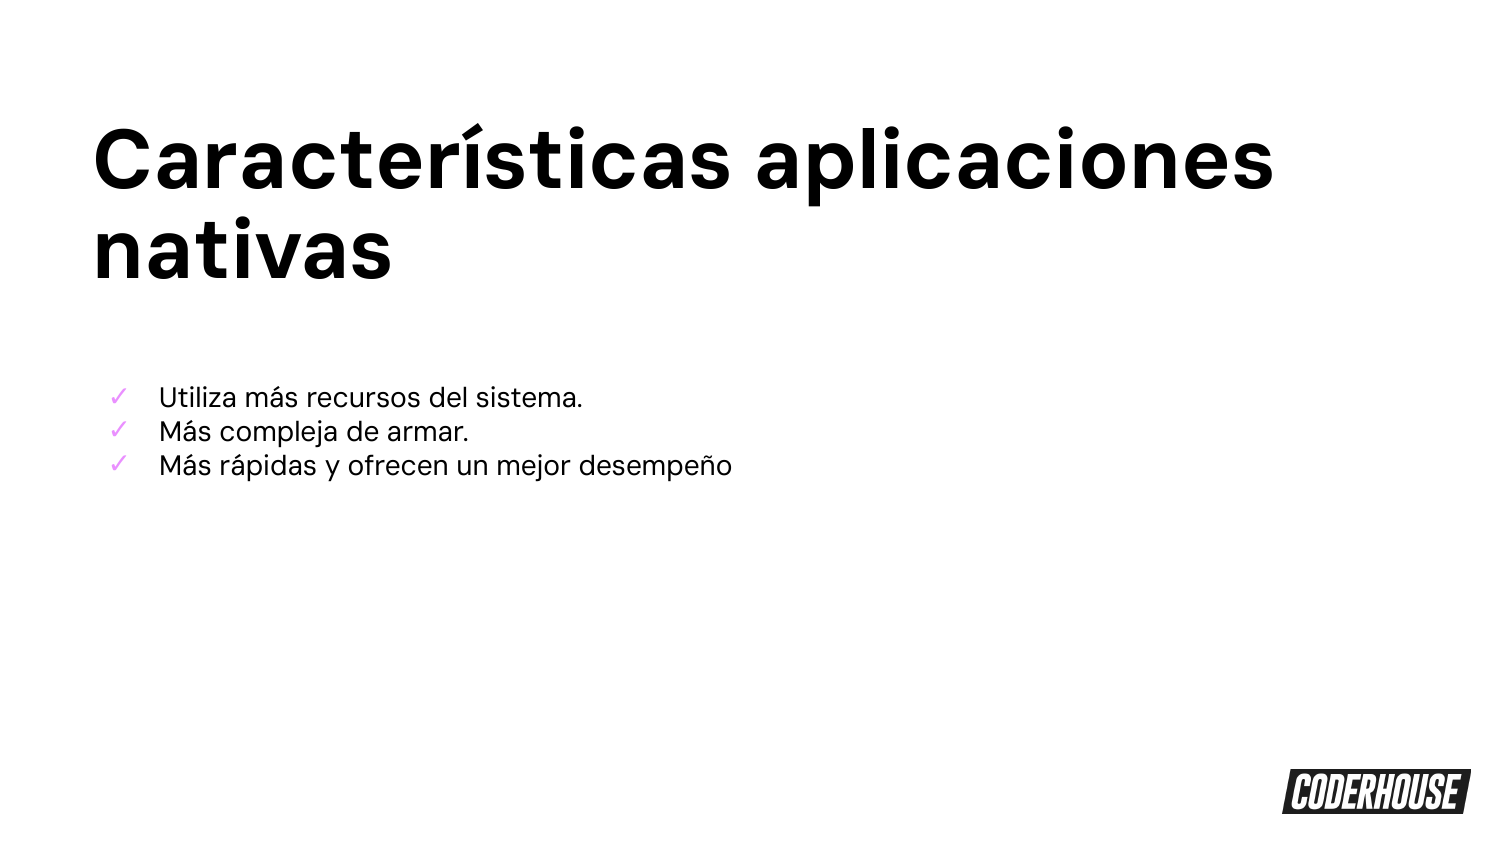

Características aplicaciones nativas
Utiliza más recursos del sistema.
Más compleja de armar.
Más rápidas y ofrecen un mejor desempeño